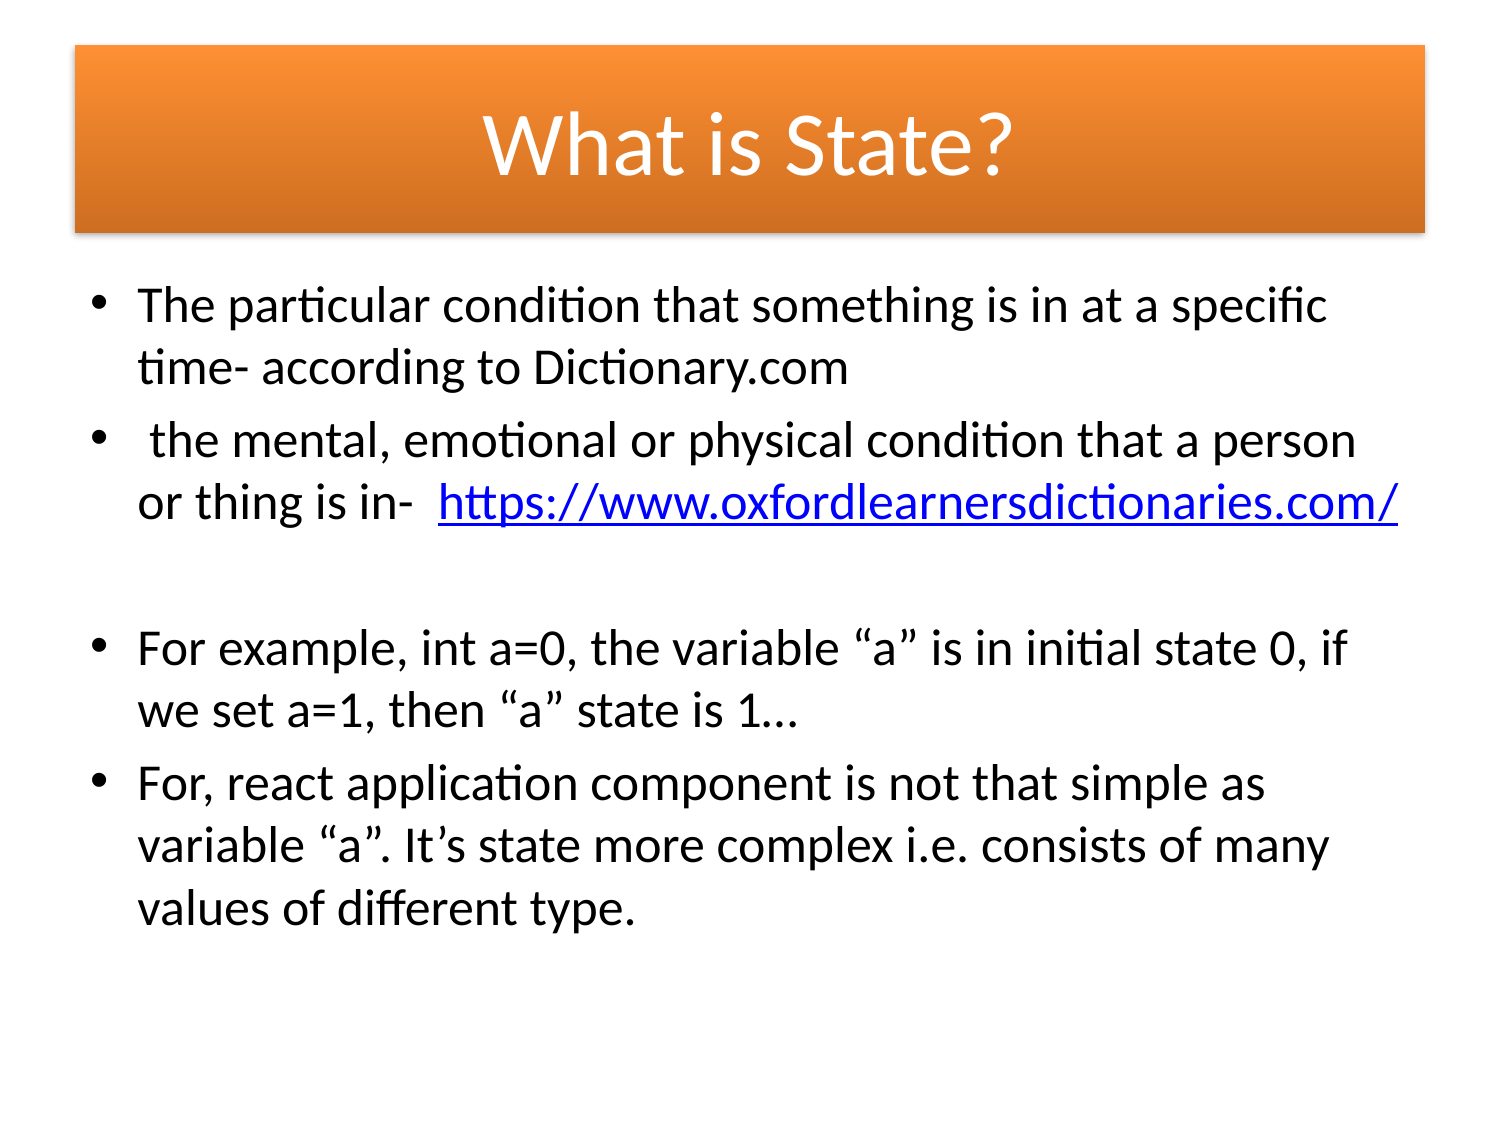

# What is State?
The particular condition that something is in at a specific time- according to Dictionary.com
 the mental, emotional or physical condition that a person or thing is in-  https://www.oxfordlearnersdictionaries.com/

For example, int a=0, the variable “a” is in initial state 0, if we set a=1, then “a” state is 1…
For, react application component is not that simple as variable “a”. It’s state more complex i.e. consists of many values of different type.